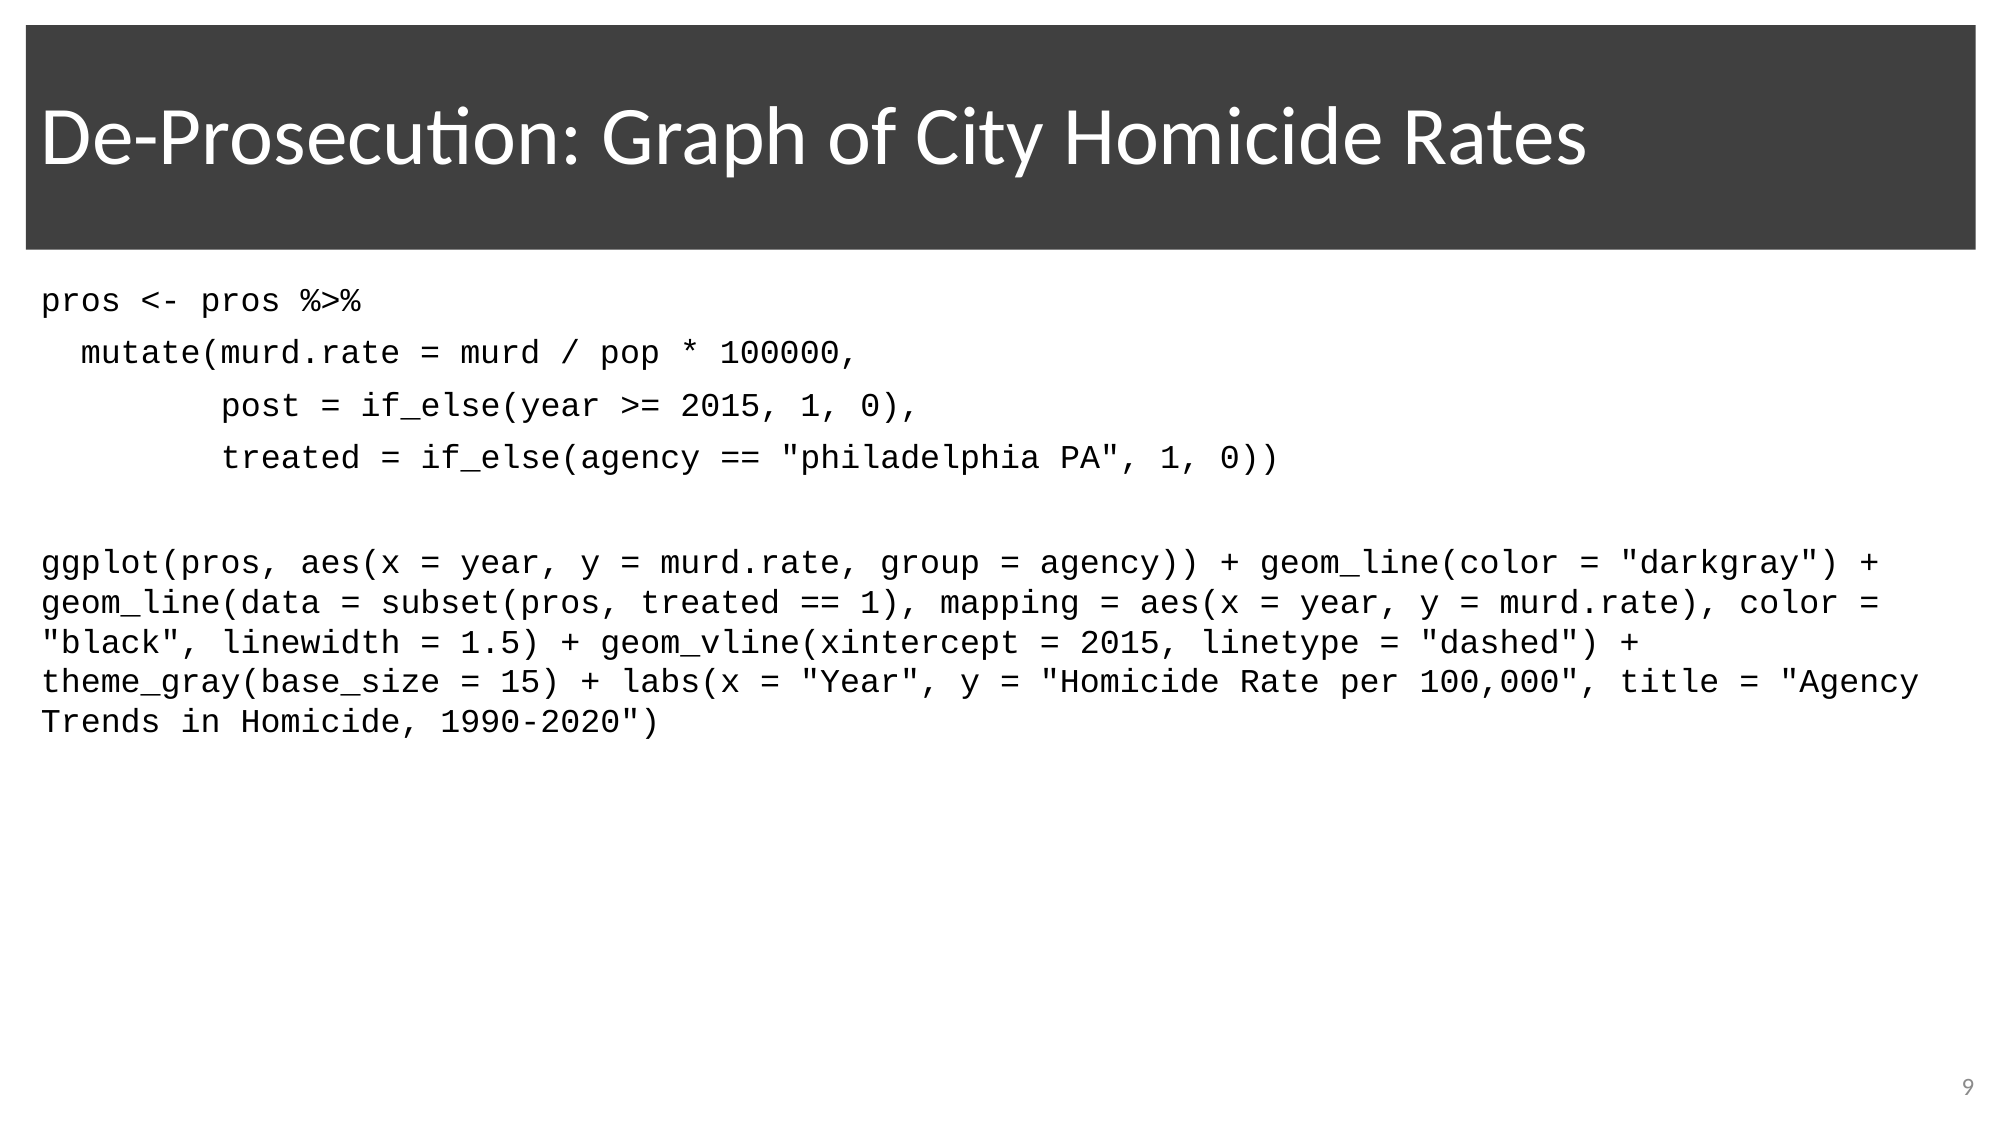

# De-Prosecution: Graph of City Homicide Rates
pros <- pros %>%
  mutate(murd.rate = murd / pop * 100000,
         post = if_else(year >= 2015, 1, 0),
         treated = if_else(agency == "philadelphia PA", 1, 0))

ggplot(pros, aes(x = year, y = murd.rate, group = agency)) + geom_line(color = "darkgray") + geom_line(data = subset(pros, treated == 1), mapping = aes(x = year, y = murd.rate), color = "black", linewidth = 1.5) + geom_vline(xintercept = 2015, linetype = "dashed") + theme_gray(base_size = 15) + labs(x = "Year", y = "Homicide Rate per 100,000", title = "Agency Trends in Homicide, 1990-2020")
9